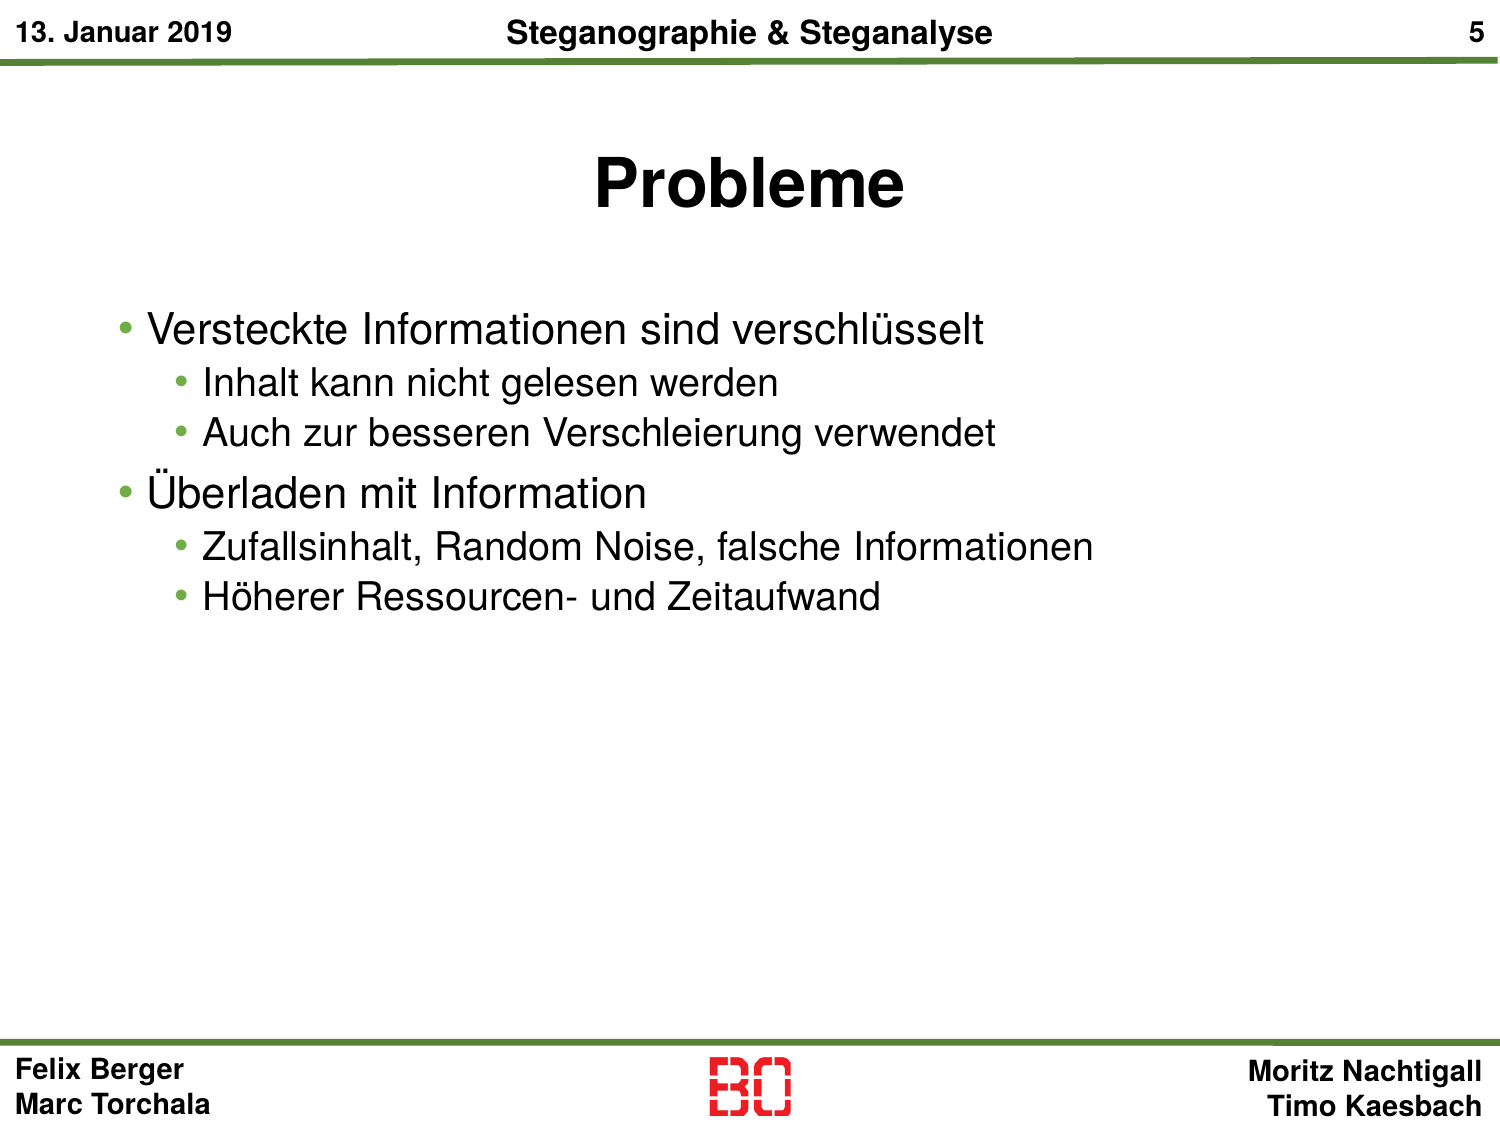

# Probleme
Versteckte Informationen sind verschlüsselt
Inhalt kann nicht gelesen werden
Auch zur besseren Verschleierung verwendet
Überladen mit Information
Zufallsinhalt, Random Noise, falsche Informationen
Höherer Ressourcen- und Zeitaufwand